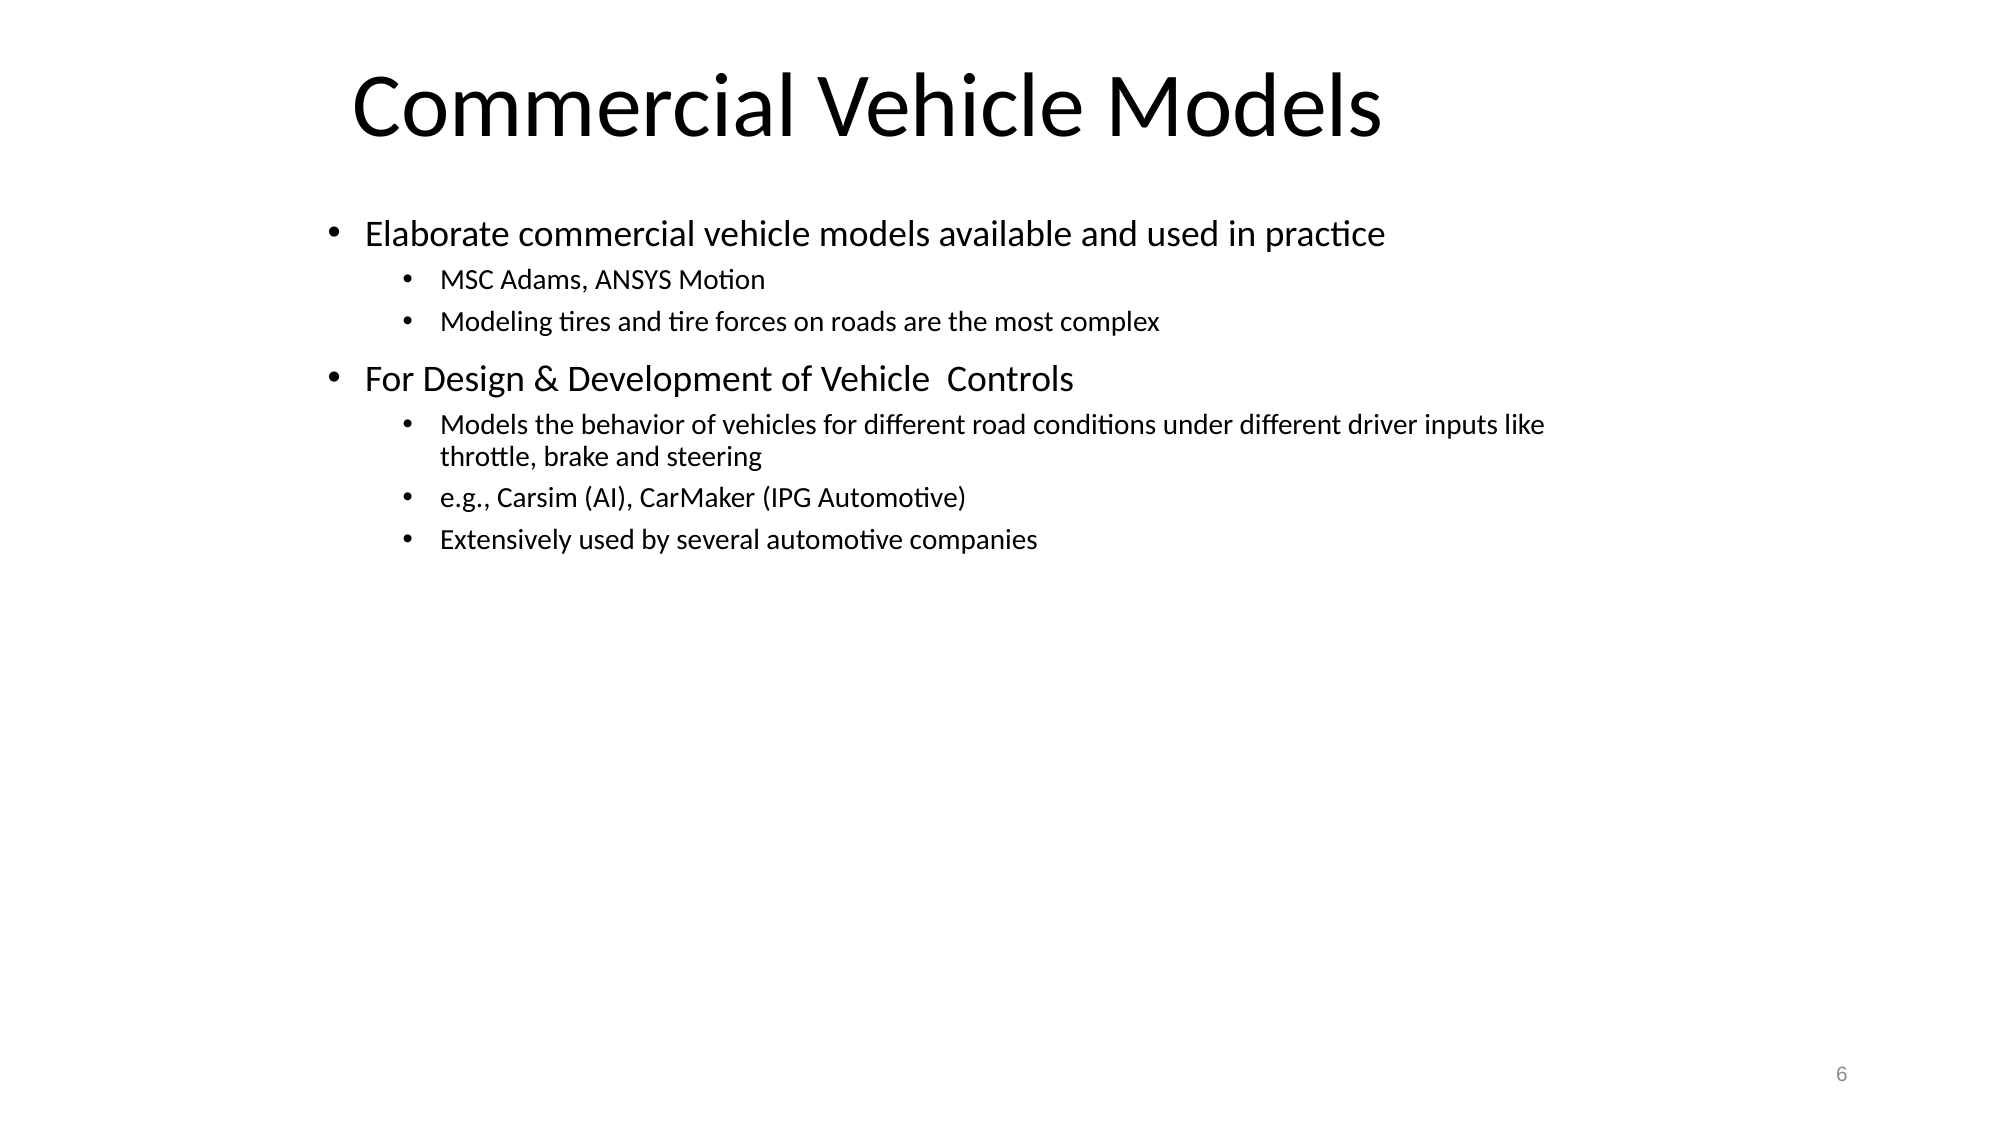

# Commercial Vehicle Models
Elaborate commercial vehicle models available and used in practice
MSC Adams, ANSYS Motion
Modeling tires and tire forces on roads are the most complex
For Design & Development of Vehicle  Controls
Models the behavior of vehicles for different road conditions under different driver inputs like throttle, brake and steering
e.g., Carsim (AI), CarMaker (IPG Automotive)
Extensively used by several automotive companies

6